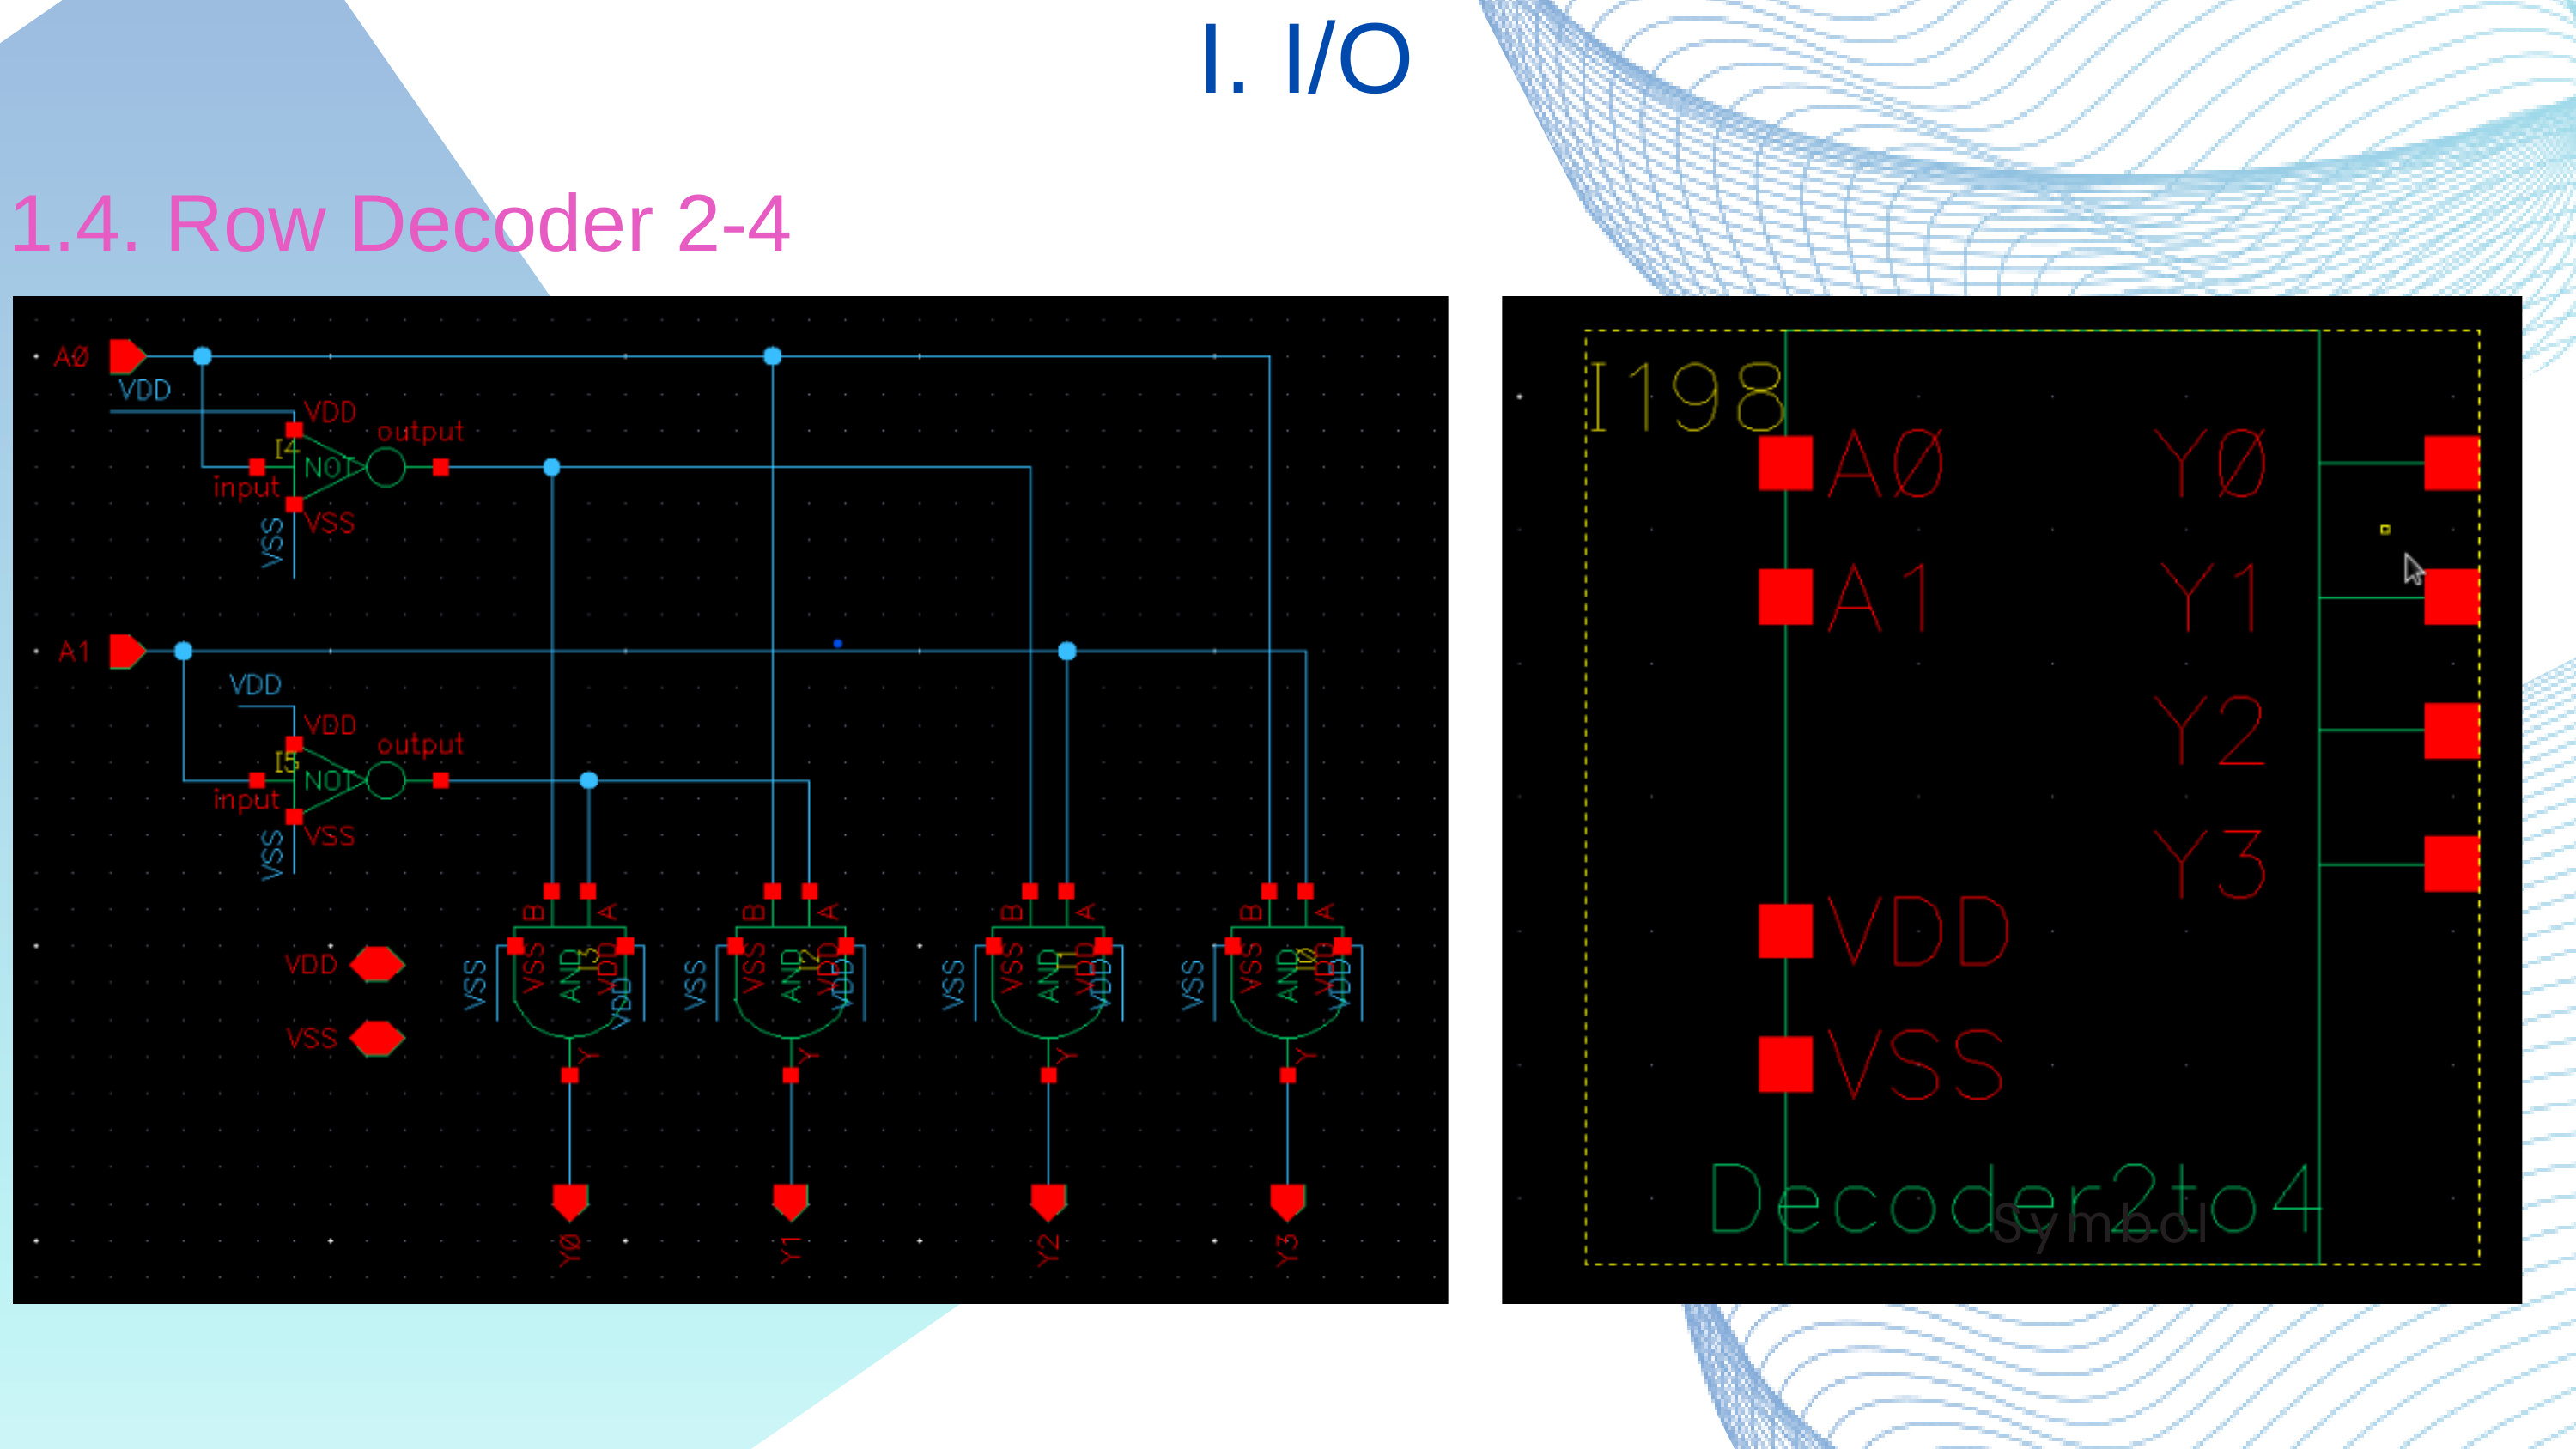

I. I/O
1.4. Row Decoder 2-4

Symbol